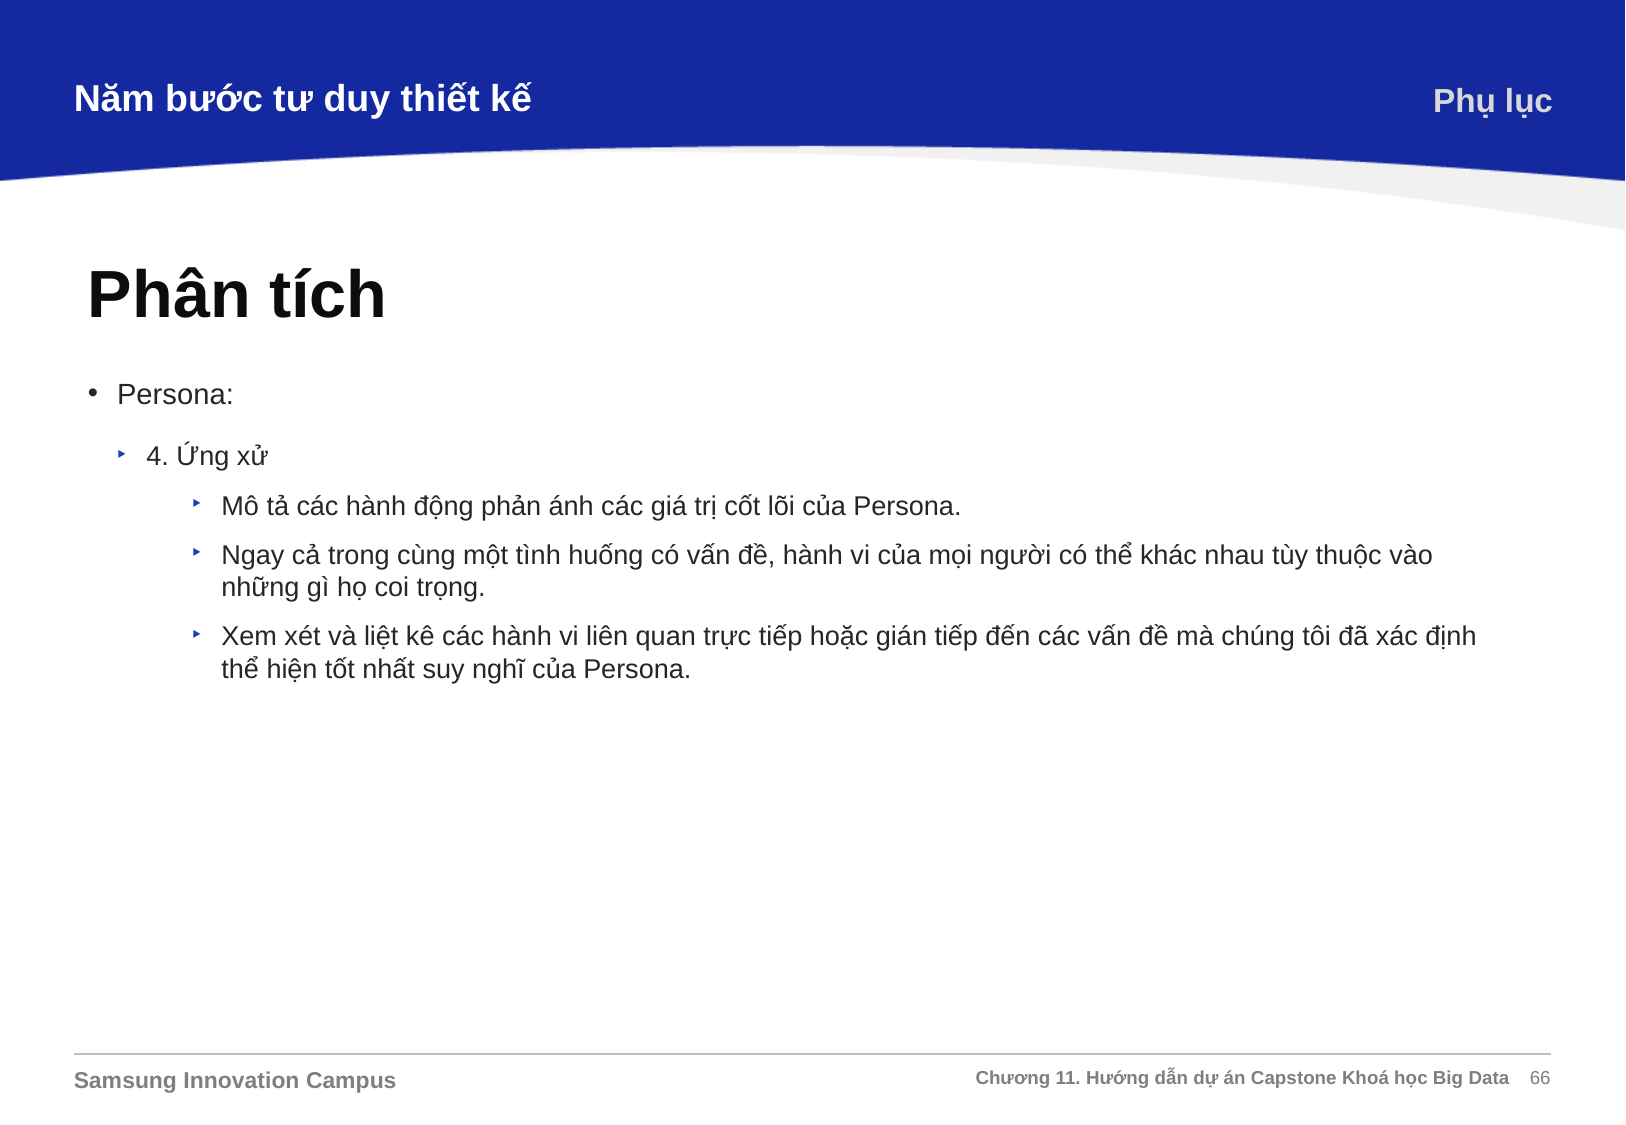

Năm bước tư duy thiết kế
Phụ lục
Phân tích
Persona:
4. Ứng xử
Mô tả các hành động phản ánh các giá trị cốt lõi của Persona.
Ngay cả trong cùng một tình huống có vấn đề, hành vi của mọi người có thể khác nhau tùy thuộc vào những gì họ coi trọng.
Xem xét và liệt kê các hành vi liên quan trực tiếp hoặc gián tiếp đến các vấn đề mà chúng tôi đã xác định thể hiện tốt nhất suy nghĩ của Persona.